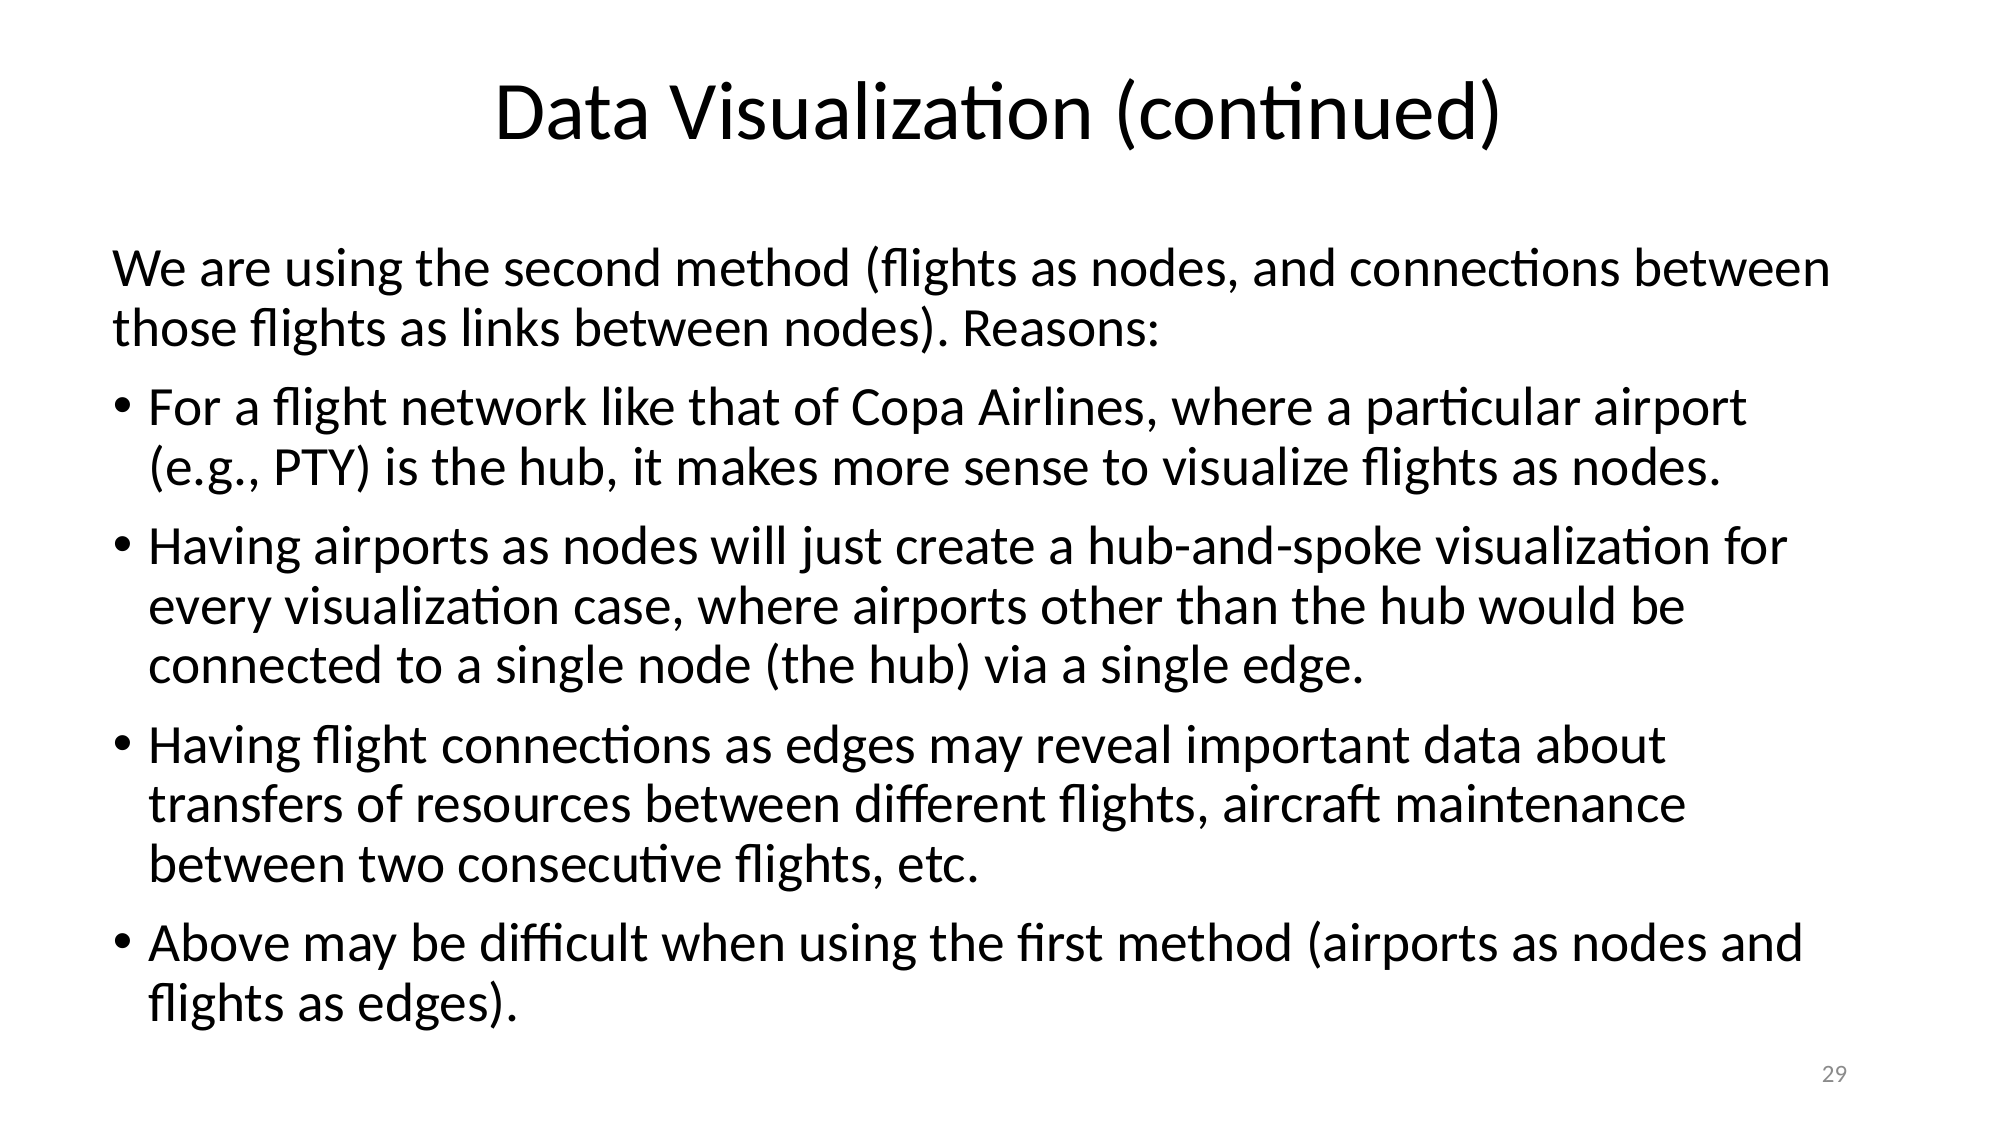

# Data Visualization (continued)
We are using the second method (flights as nodes, and connections between those flights as links between nodes). Reasons:
For a flight network like that of Copa Airlines, where a particular airport (e.g., PTY) is the hub, it makes more sense to visualize flights as nodes.
Having airports as nodes will just create a hub-and-spoke visualization for every visualization case, where airports other than the hub would be connected to a single node (the hub) via a single edge.
Having flight connections as edges may reveal important data about transfers of resources between different flights, aircraft maintenance between two consecutive flights, etc.
Above may be difficult when using the first method (airports as nodes and flights as edges).
29